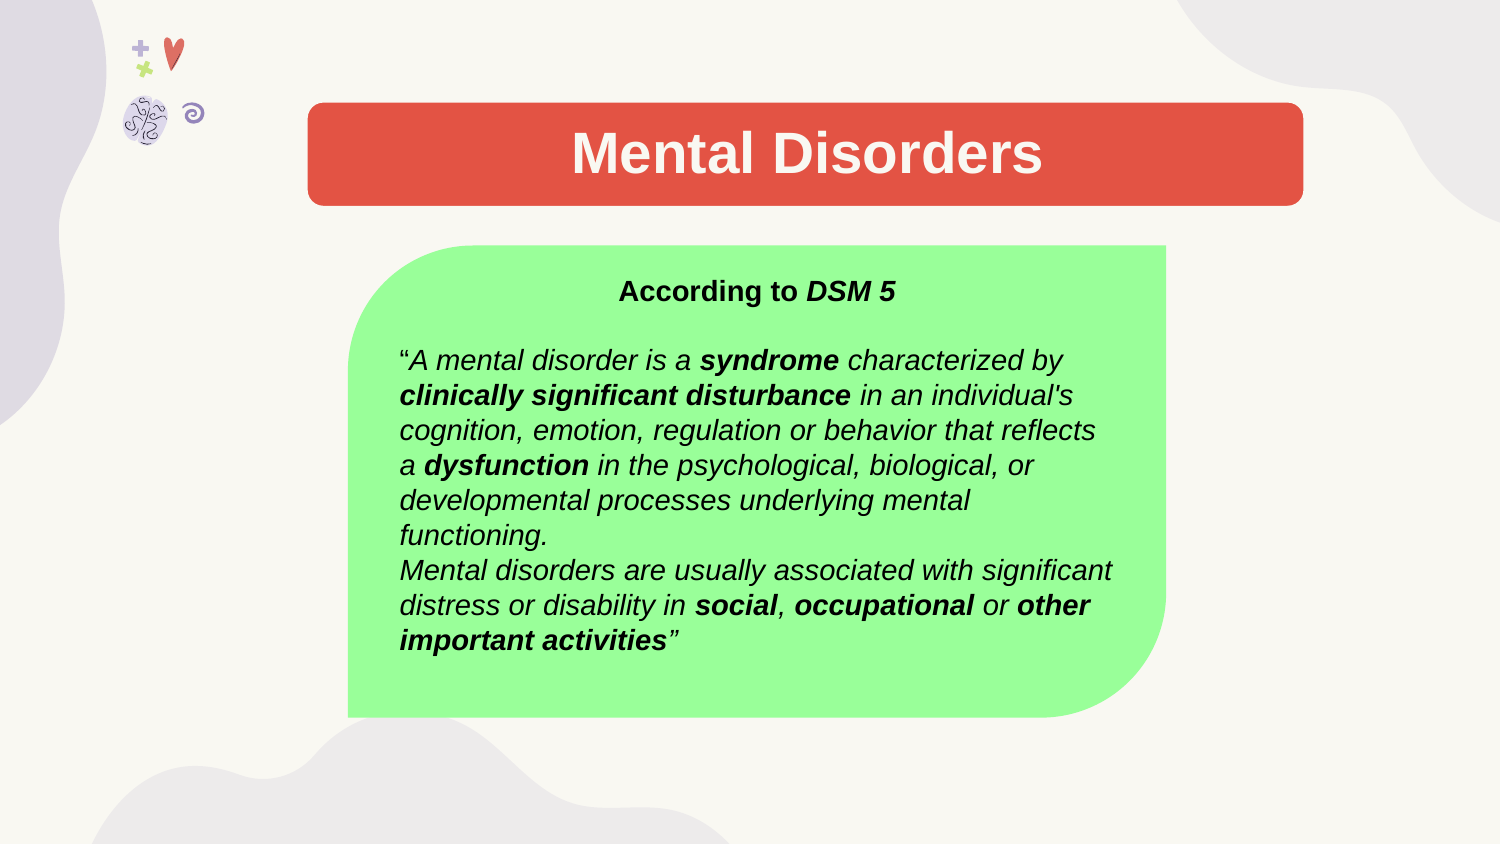

Mental Disorders

According to DSM 5

“A mental disorder is a syndrome characterized by clinically significant disturbance in an individual's cognition, emotion, regulation or behavior that reflects a dysfunction in the psychological, biological, or developmental processes underlying mental functioning.
Mental disorders are usually associated with significant distress or disability in social, occupational or other important activities”